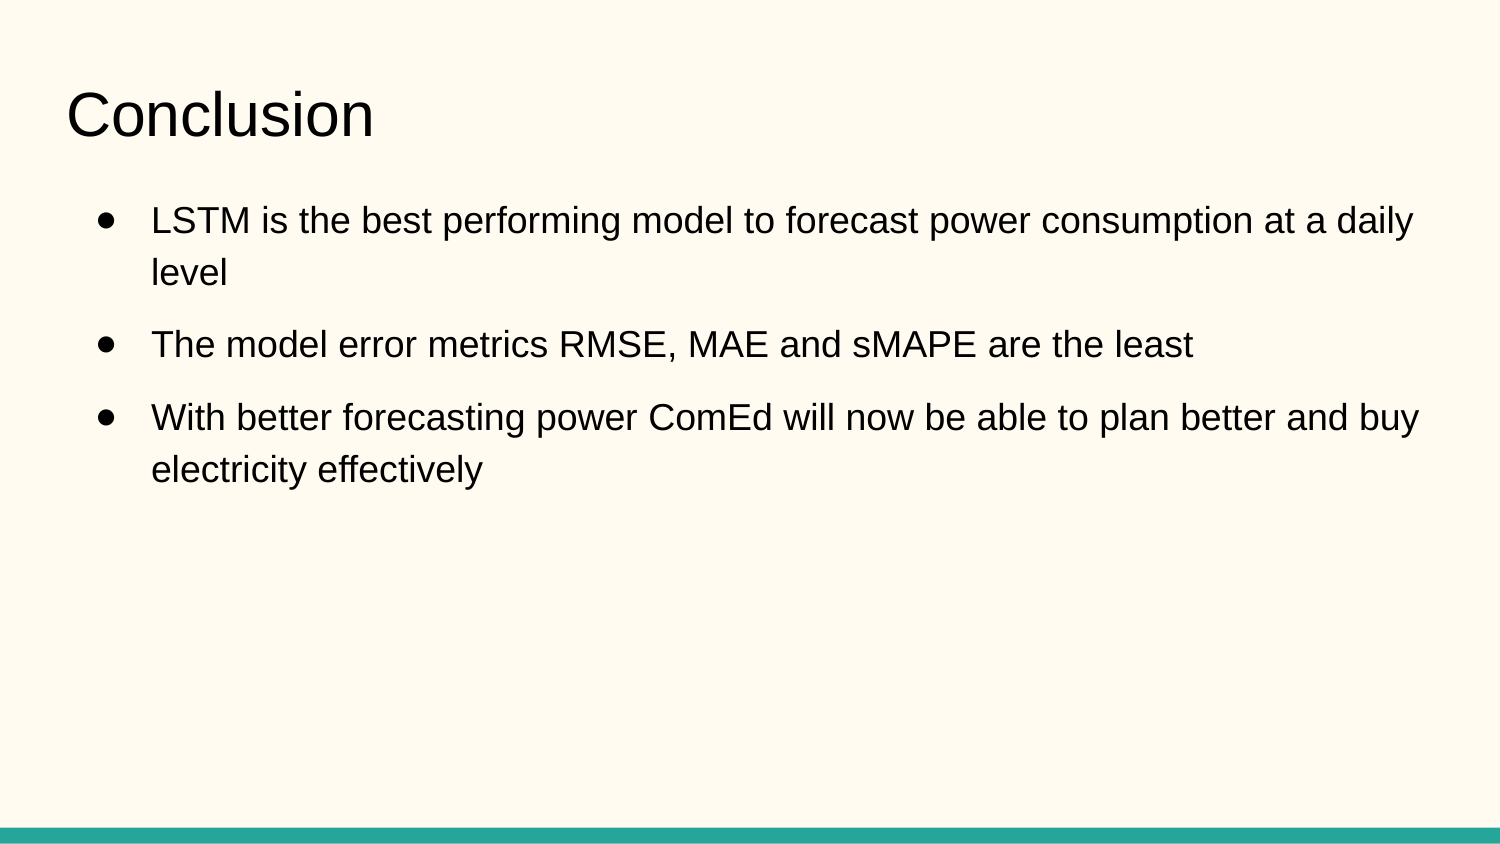

# Conclusion
LSTM is the best performing model to forecast power consumption at a daily level
The model error metrics RMSE, MAE and sMAPE are the least
With better forecasting power ComEd will now be able to plan better and buy electricity effectively